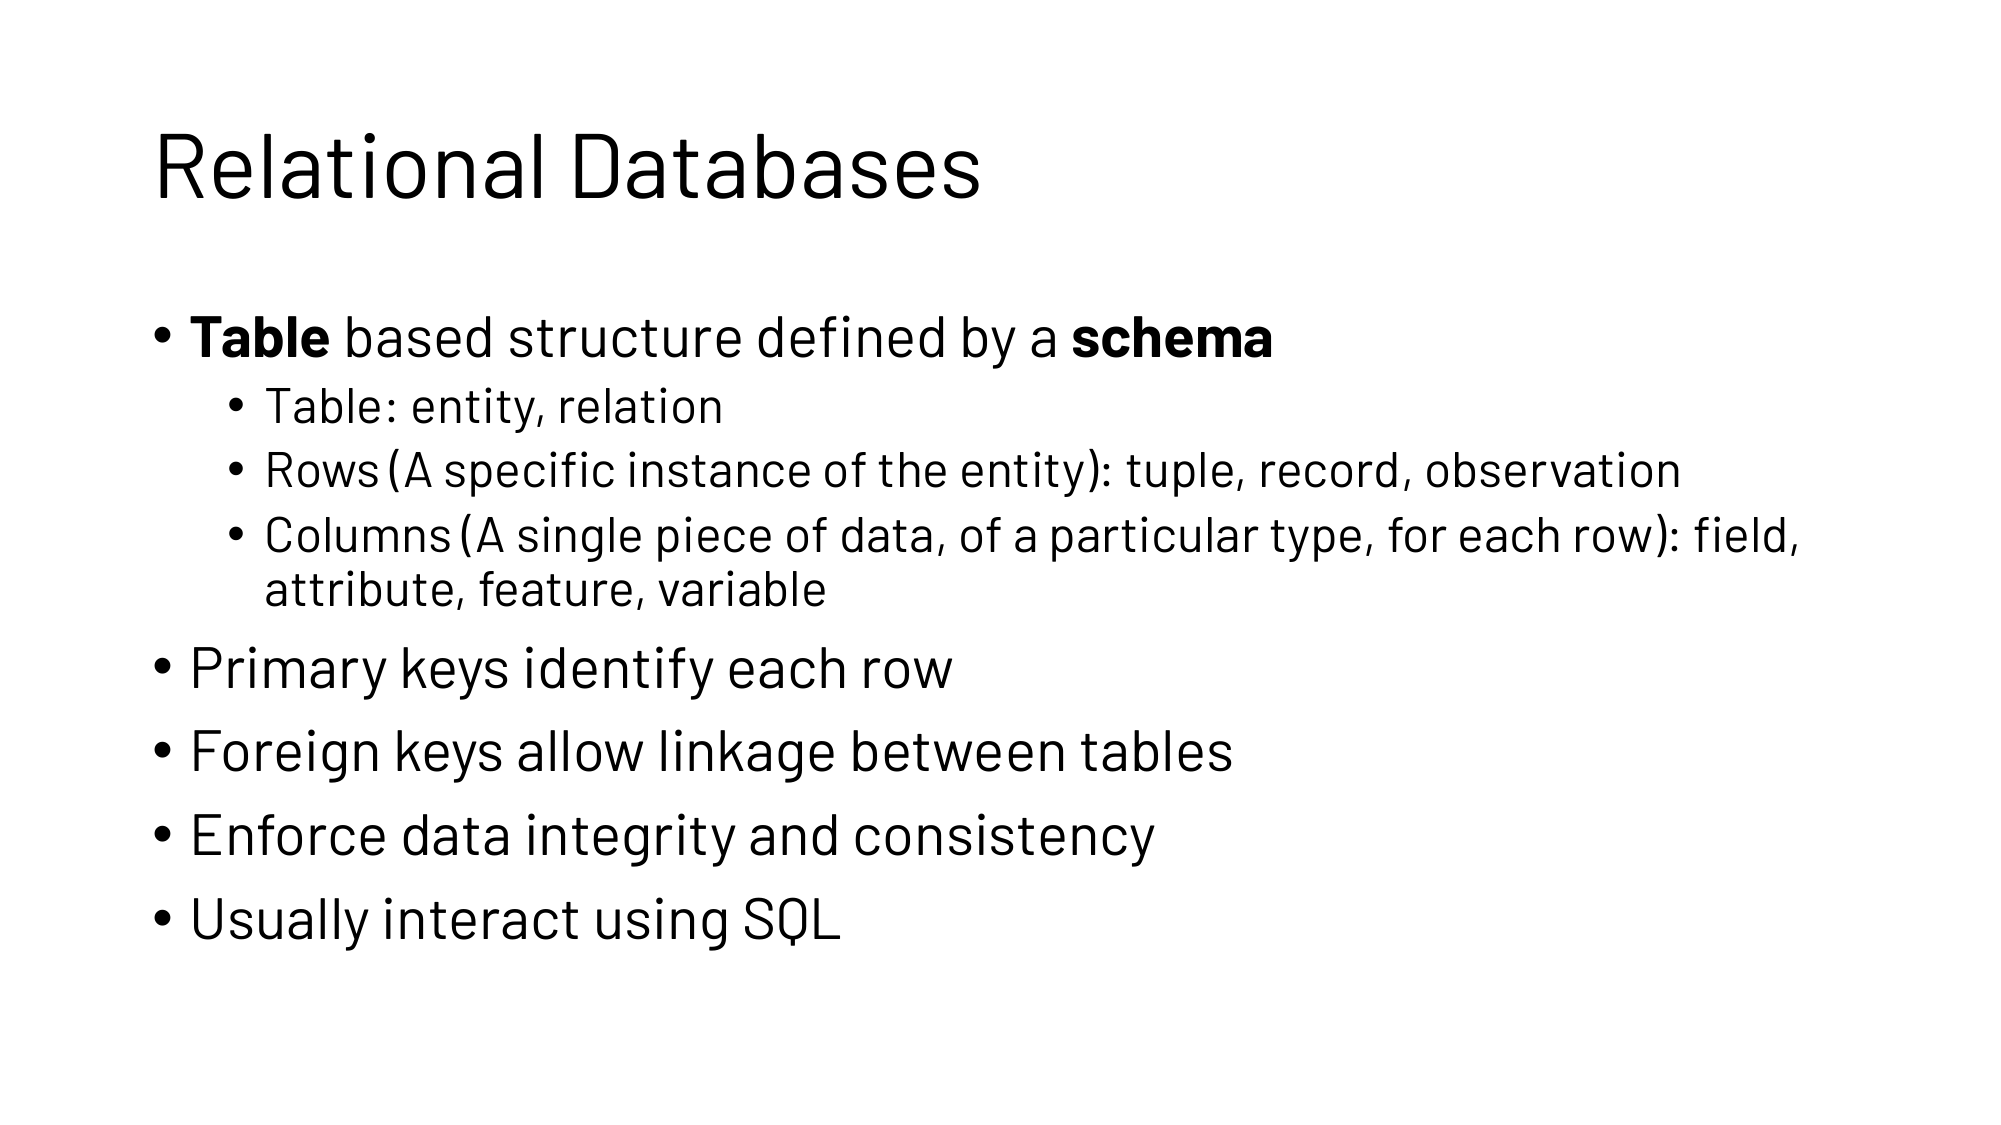

# Relational Databases
Table based structure defined by a schema
Table: entity, relation
Rows (A specific instance of the entity): tuple, record, observation
Columns (A single piece of data, of a particular type, for each row): field, attribute, feature, variable
Primary keys identify each row
Foreign keys allow linkage between tables
Enforce data integrity and consistency
Usually interact using SQL